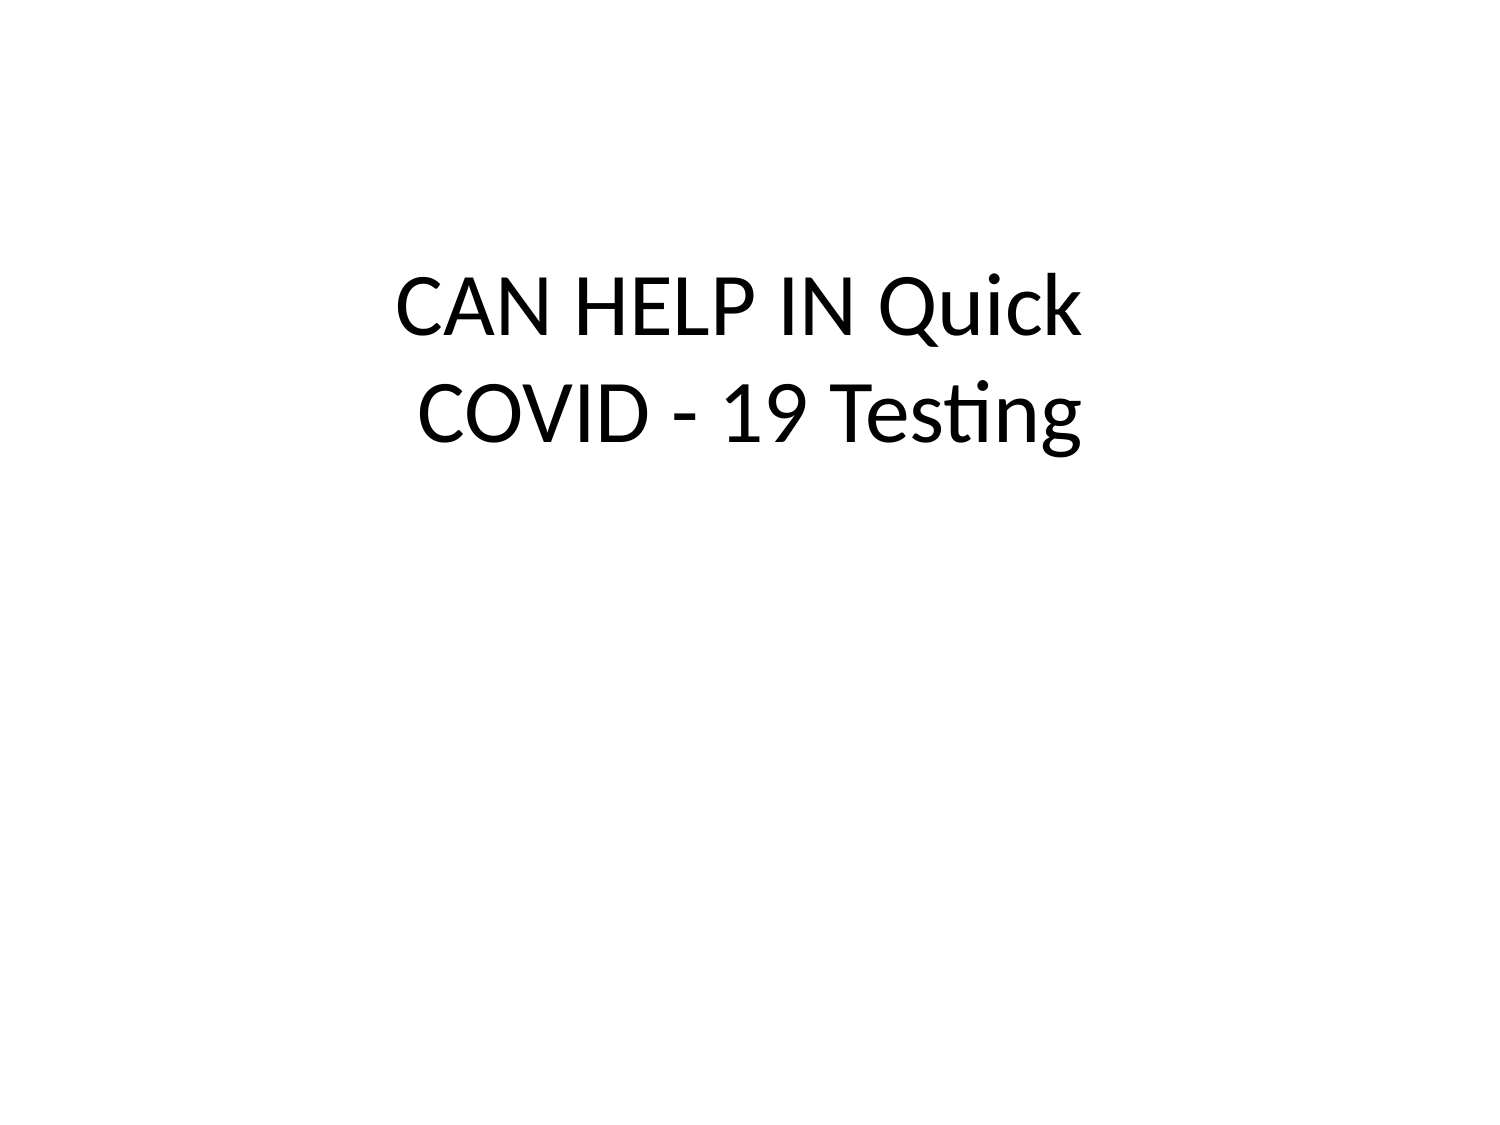

# CAN HELP IN Quick COVID - 19 Testing